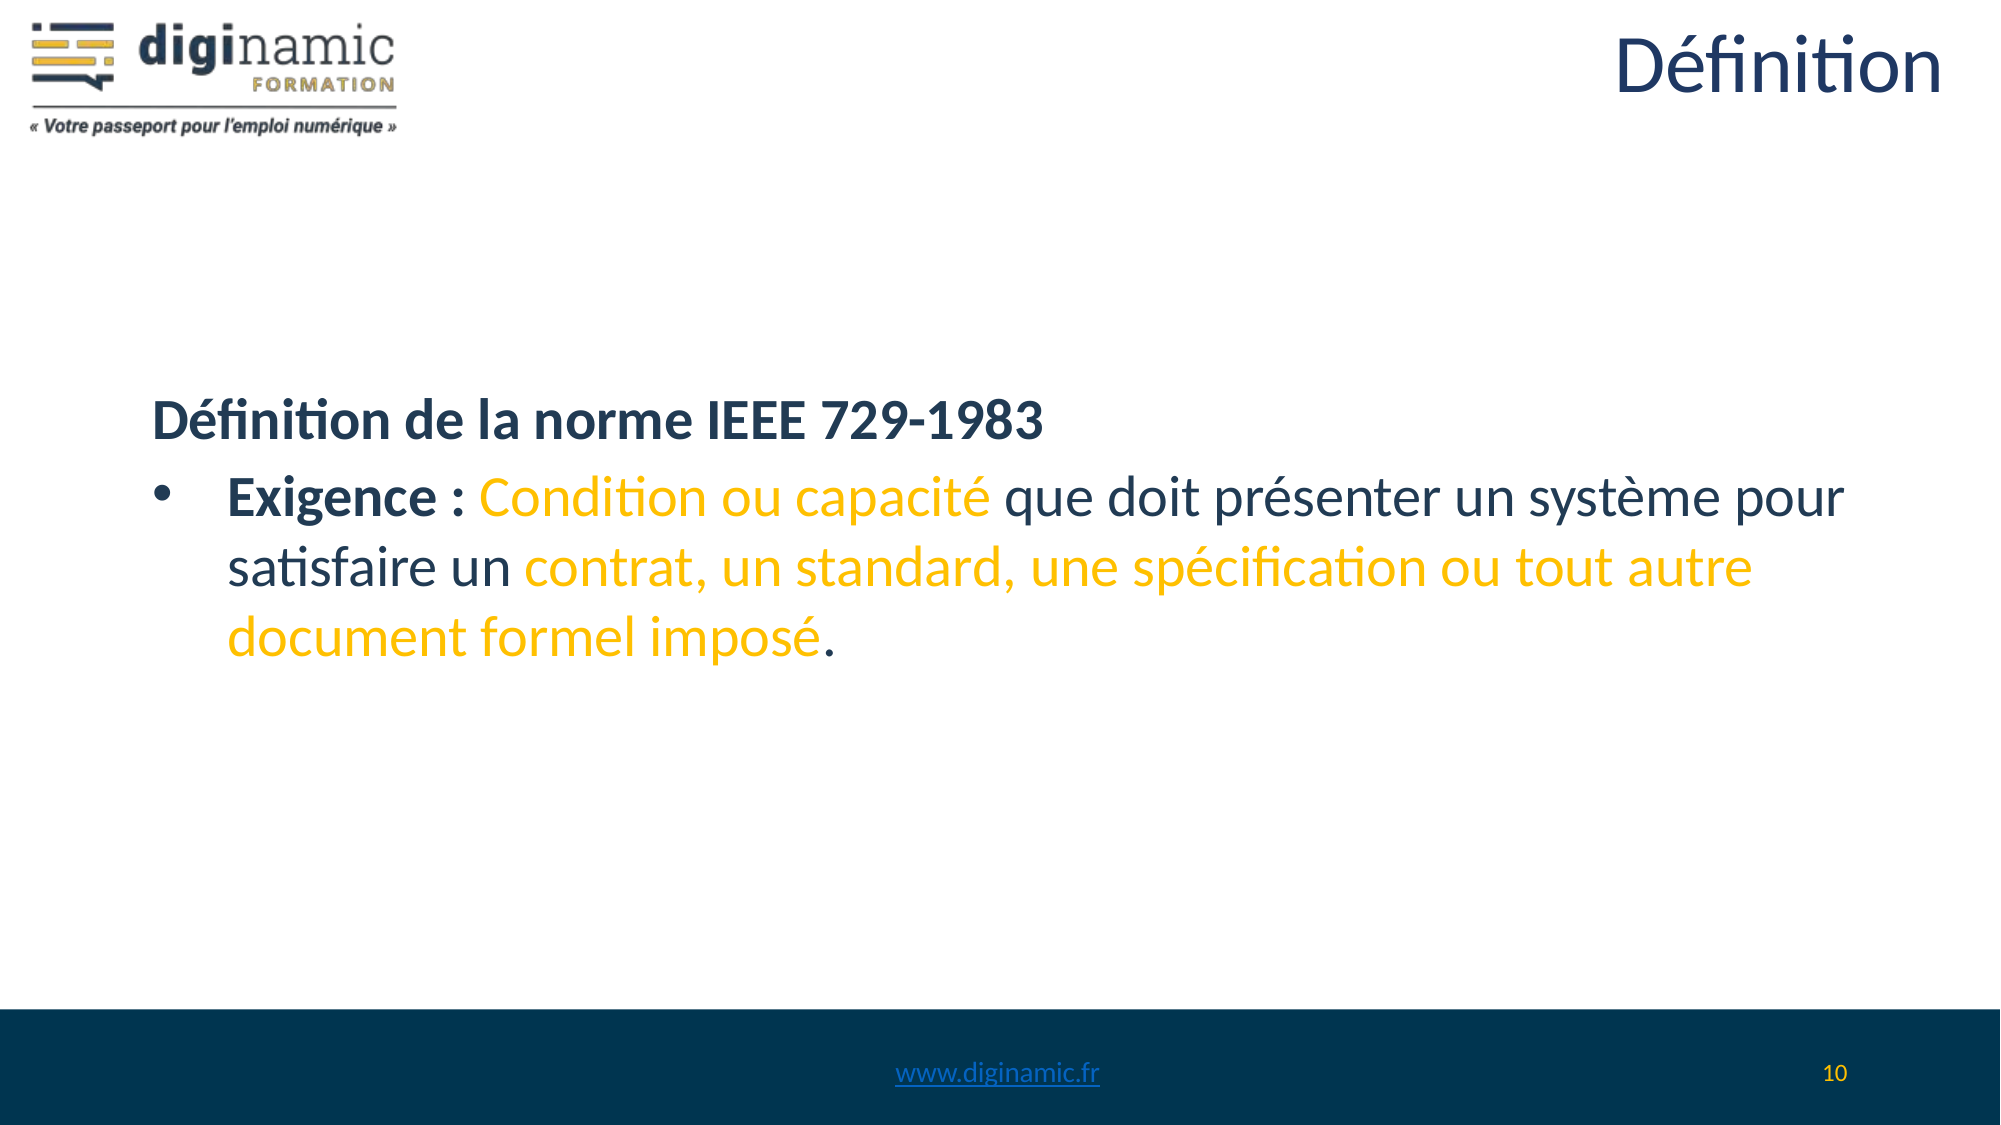

# Définition
Définition de la norme IEEE 729-1983
Exigence : Condition ou capacité que doit présenter un système pour satisfaire un contrat, un standard, une spécification ou tout autre document formel imposé.
www.diginamic.fr
10